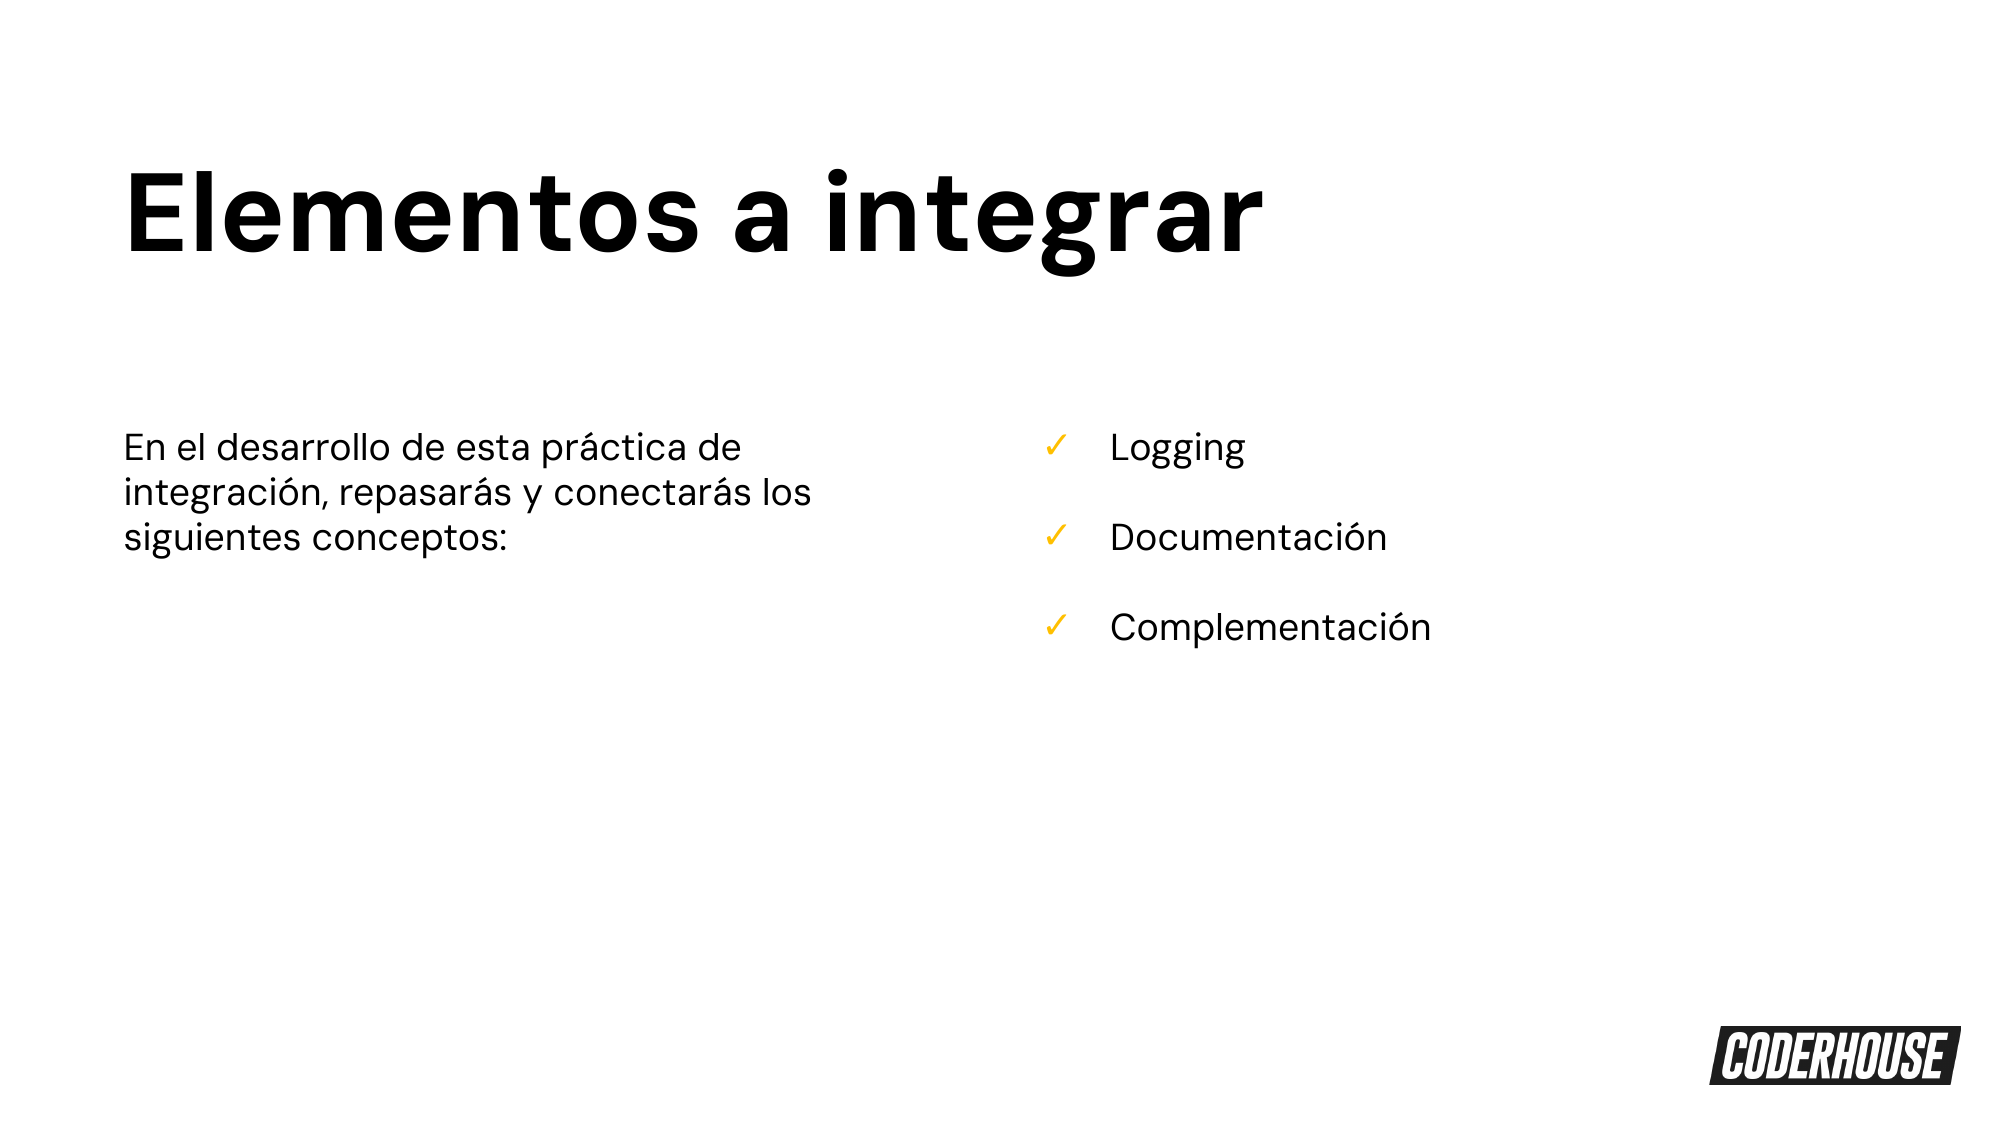

Elementos a integrar
Logging

Documentación

Complementación

En el desarrollo de esta práctica de integración, repasarás y conectarás los siguientes conceptos: